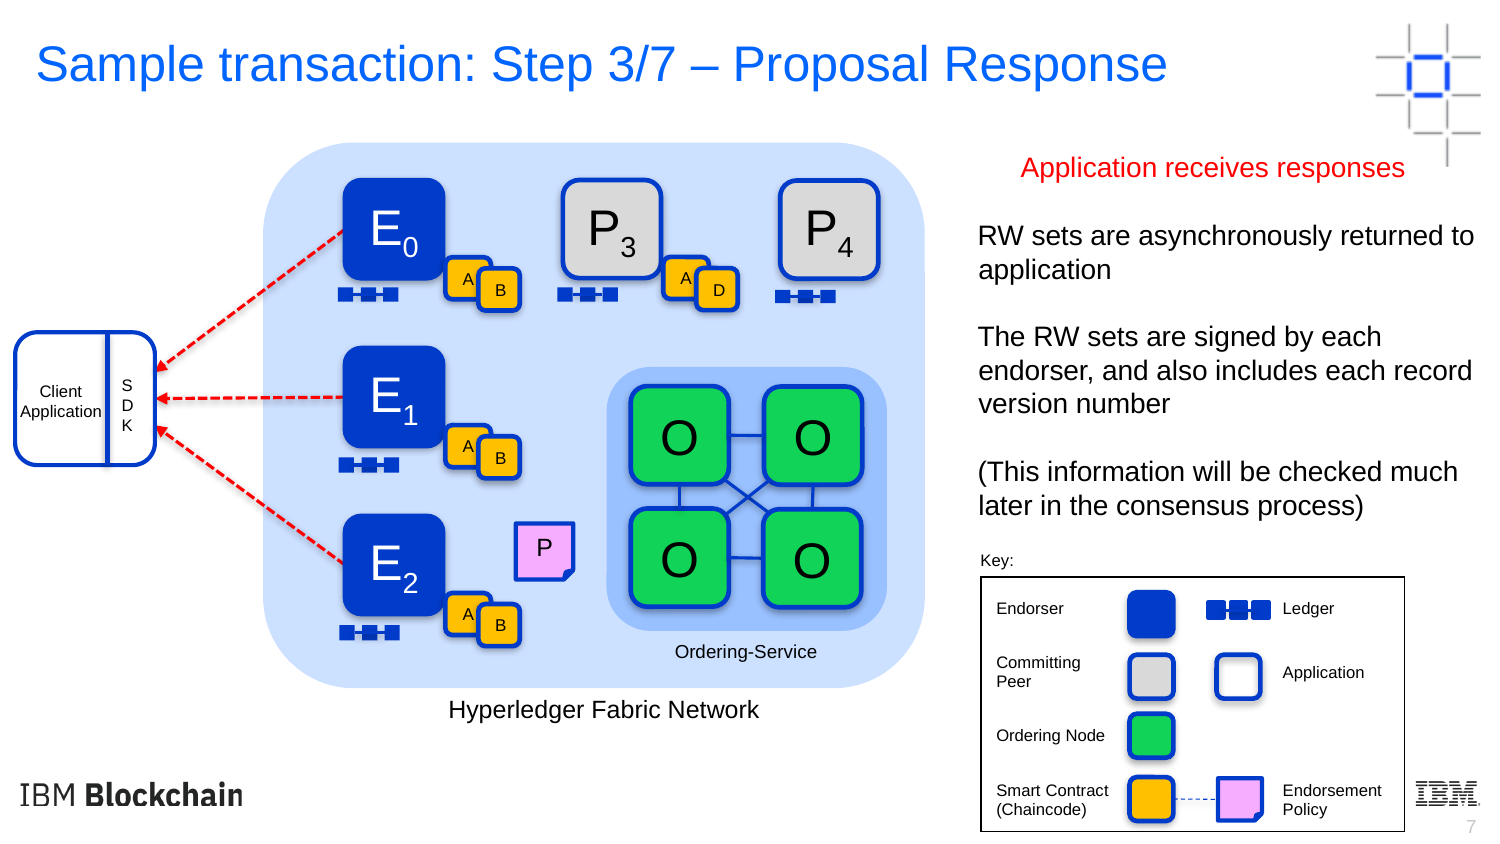

Sample transaction: Step 3/7 – Proposal Response

Application receives responses

RW sets are asynchronously returned to application

The RW sets are signed by each endorser, and also includes each record version number

(This information will be checked much later in the consensus process)
P3
E0
P4
A
A
D
B

SDK
Client
Application
E1

O
O
O
O
A
B

E2
P
Key:
| Endorser |  |  | Ledger |
| --- | --- | --- | --- |
| Committing Peer |  |  | Application |
| Ordering Node |  |  |  |
| Smart Contract (Chaincode) |  |  | Endorsement Policy |

A
B

Ordering-Service
Hyperledger Fabric Network